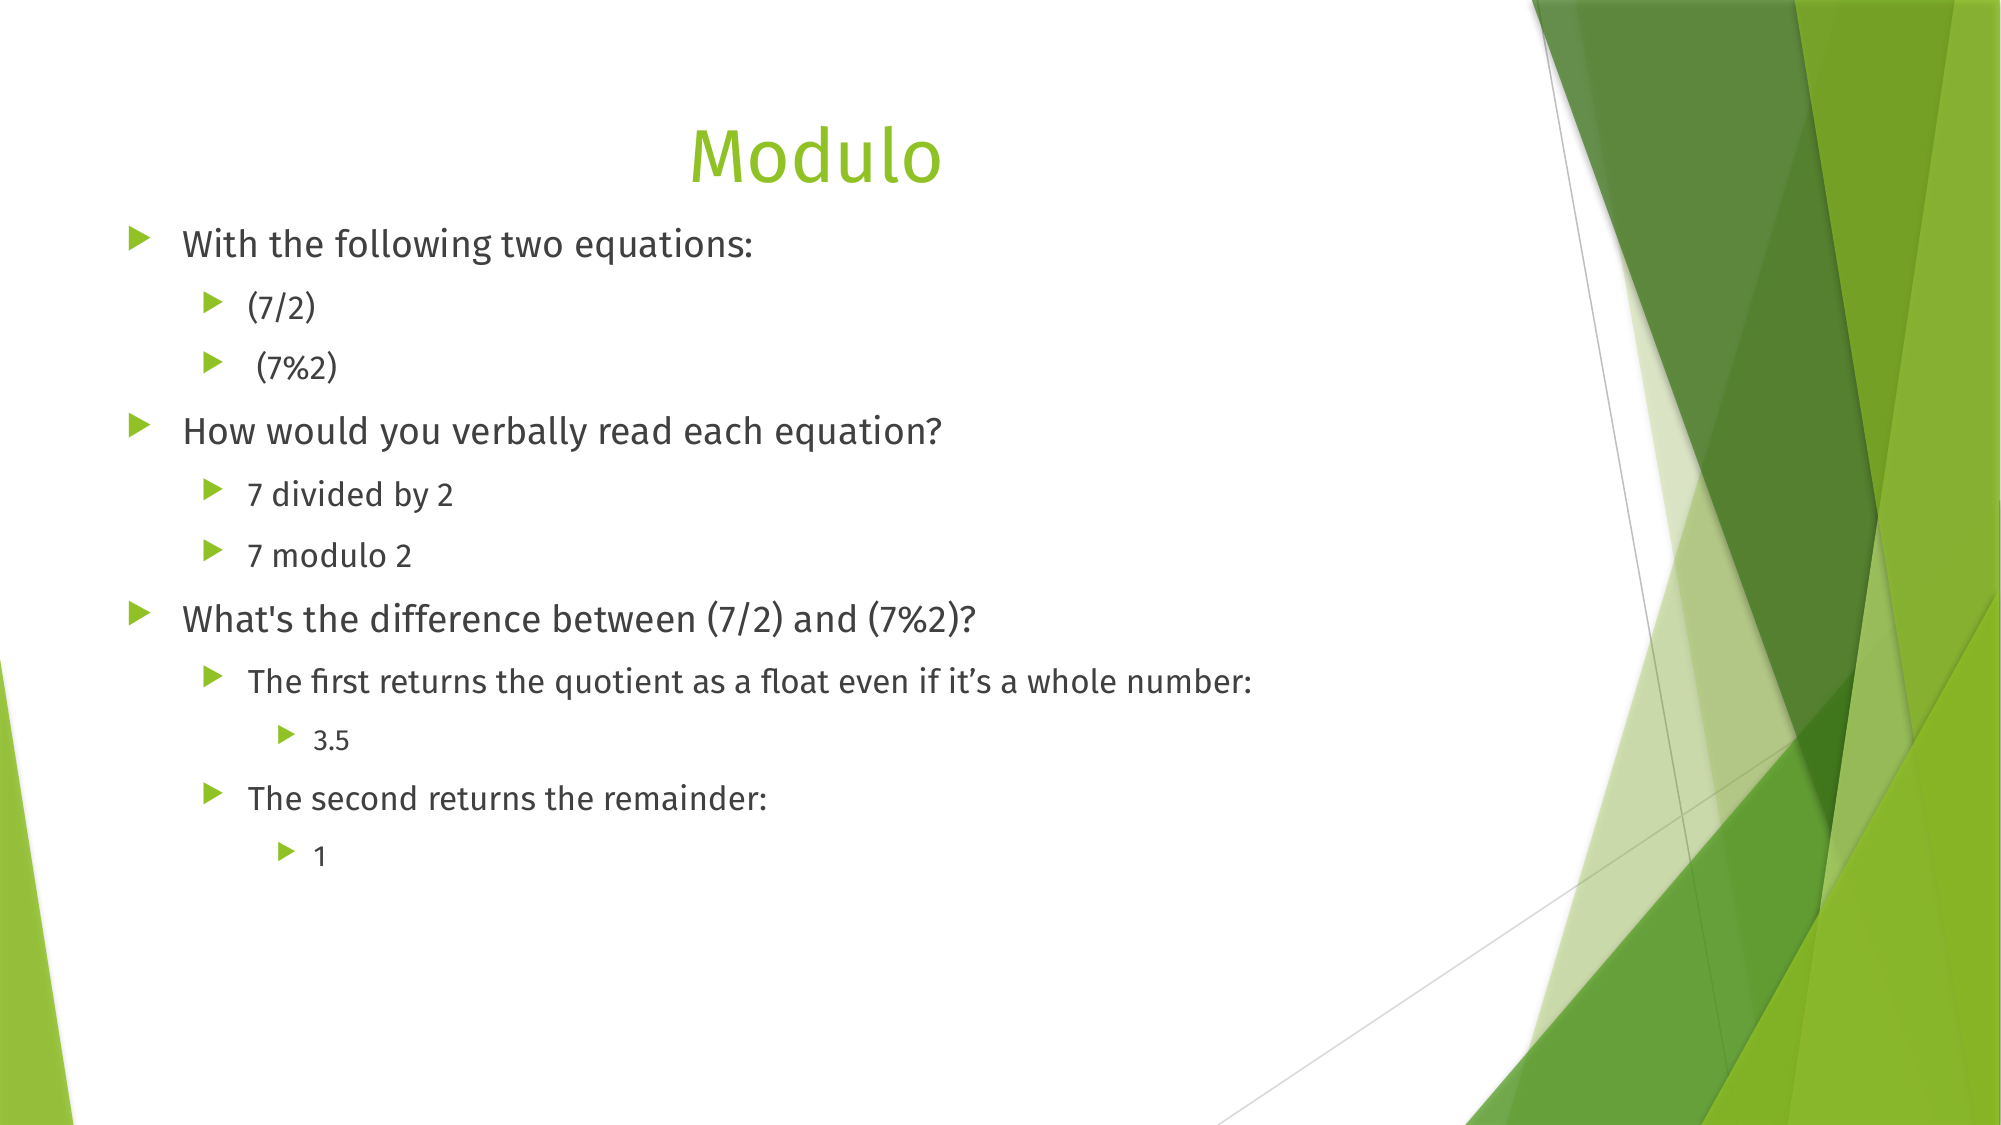

# Modulo
With the following two equations:
(7/2)
 (7%2)
How would you verbally read each equation?
7 divided by 2
7 modulo 2
What's the difference between (7/2) and (7%2)?
The first returns the quotient as a float even if it’s a whole number:
3.5
The second returns the remainder:
1